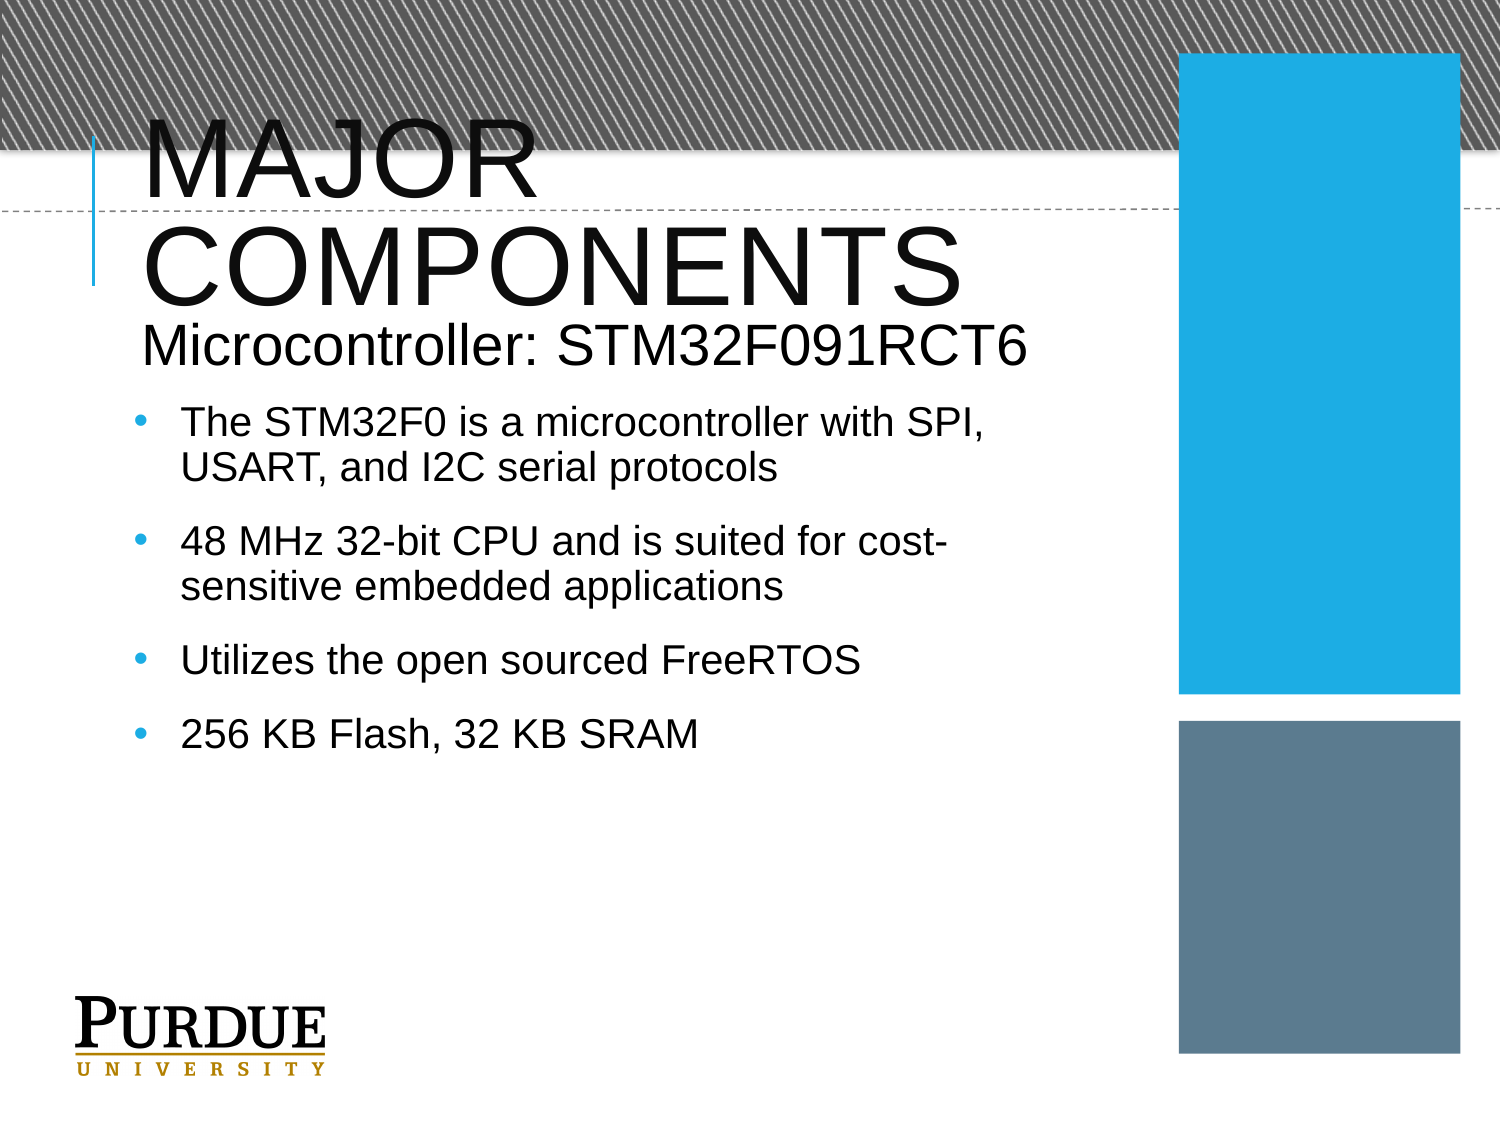

# Major Components
Microcontroller: STM32F091RCT6
The STM32F0 is a microcontroller with SPI, USART, and I2C serial protocols
48 MHz 32-bit CPU and is suited for cost-sensitive embedded applications
Utilizes the open sourced FreeRTOS
256 KB Flash, 32 KB SRAM